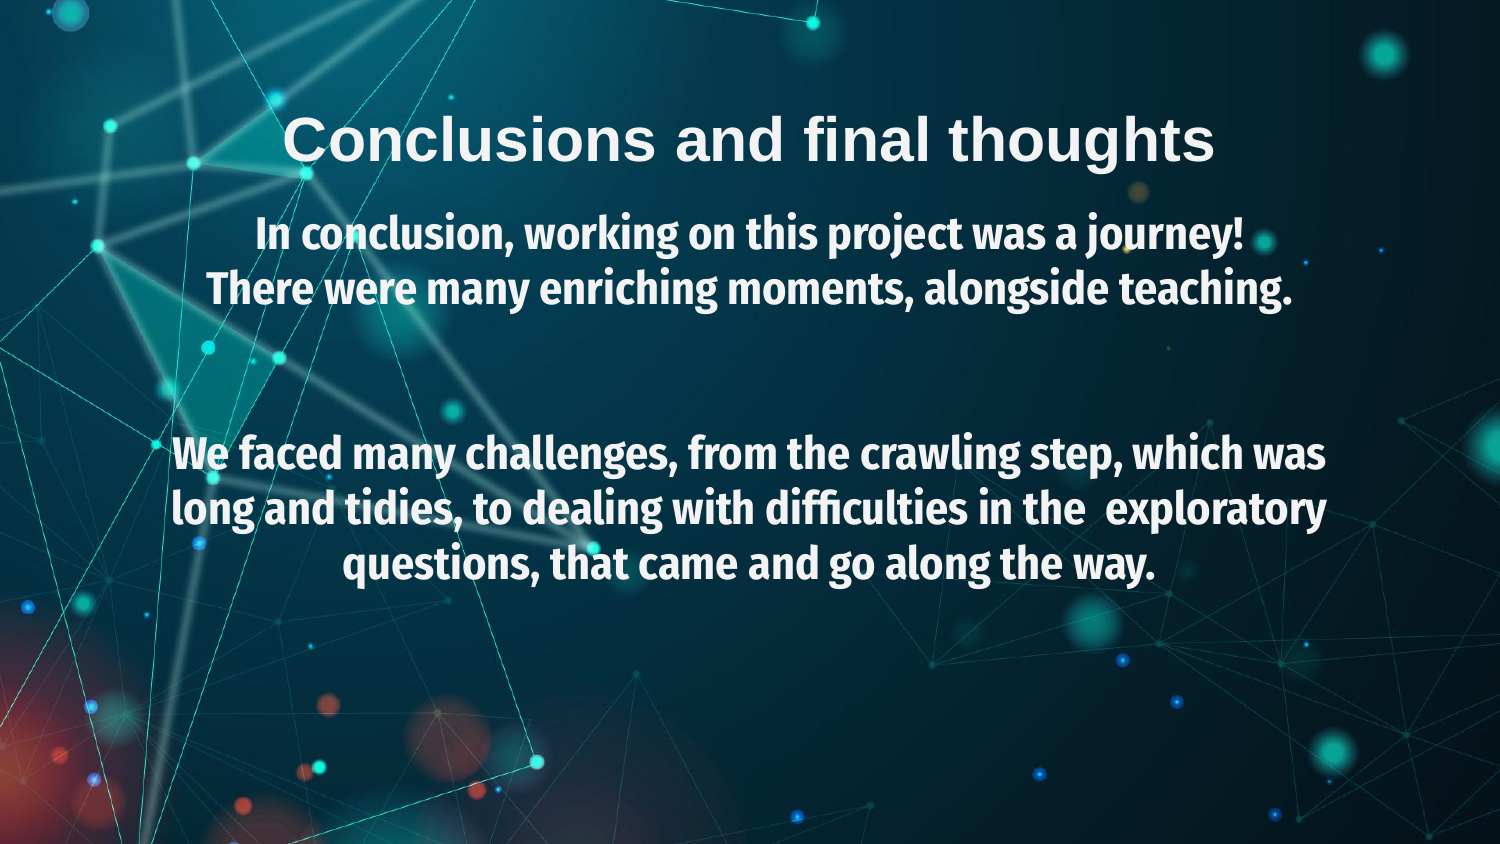

# Conclusions and final thoughts
In conclusion, working on this project was a journey!
There were many enriching moments, alongside teaching.

We faced many challenges, from the crawling step, which was long and tidies, to dealing with difficulties in the  exploratory questions, that came and go along the way.